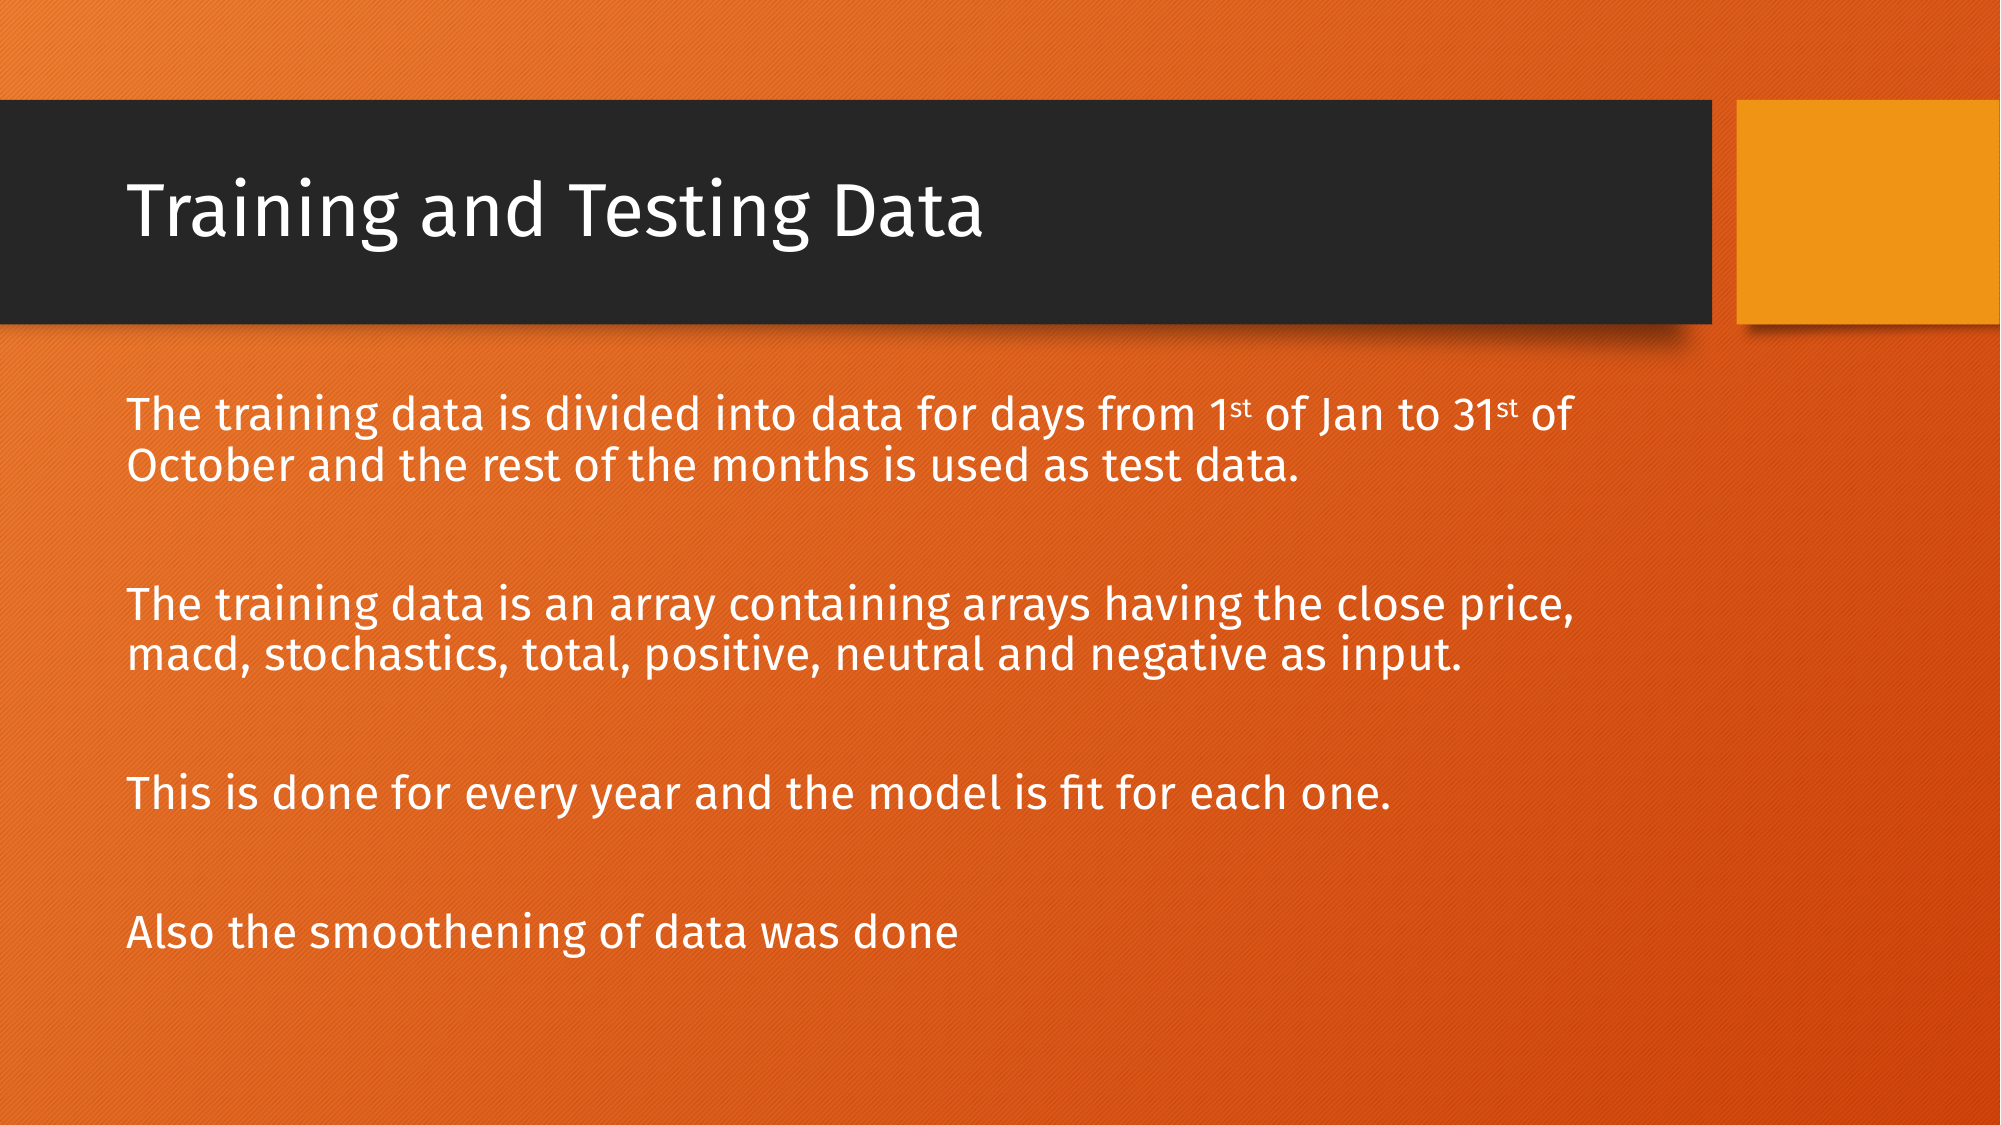

# Training and Testing Data
The training data is divided into data for days from 1st of Jan to 31st of October and the rest of the months is used as test data.

The training data is an array containing arrays having the close price, macd, stochastics, total, positive, neutral and negative as input.

This is done for every year and the model is fit for each one.

Also the smoothening of data was done